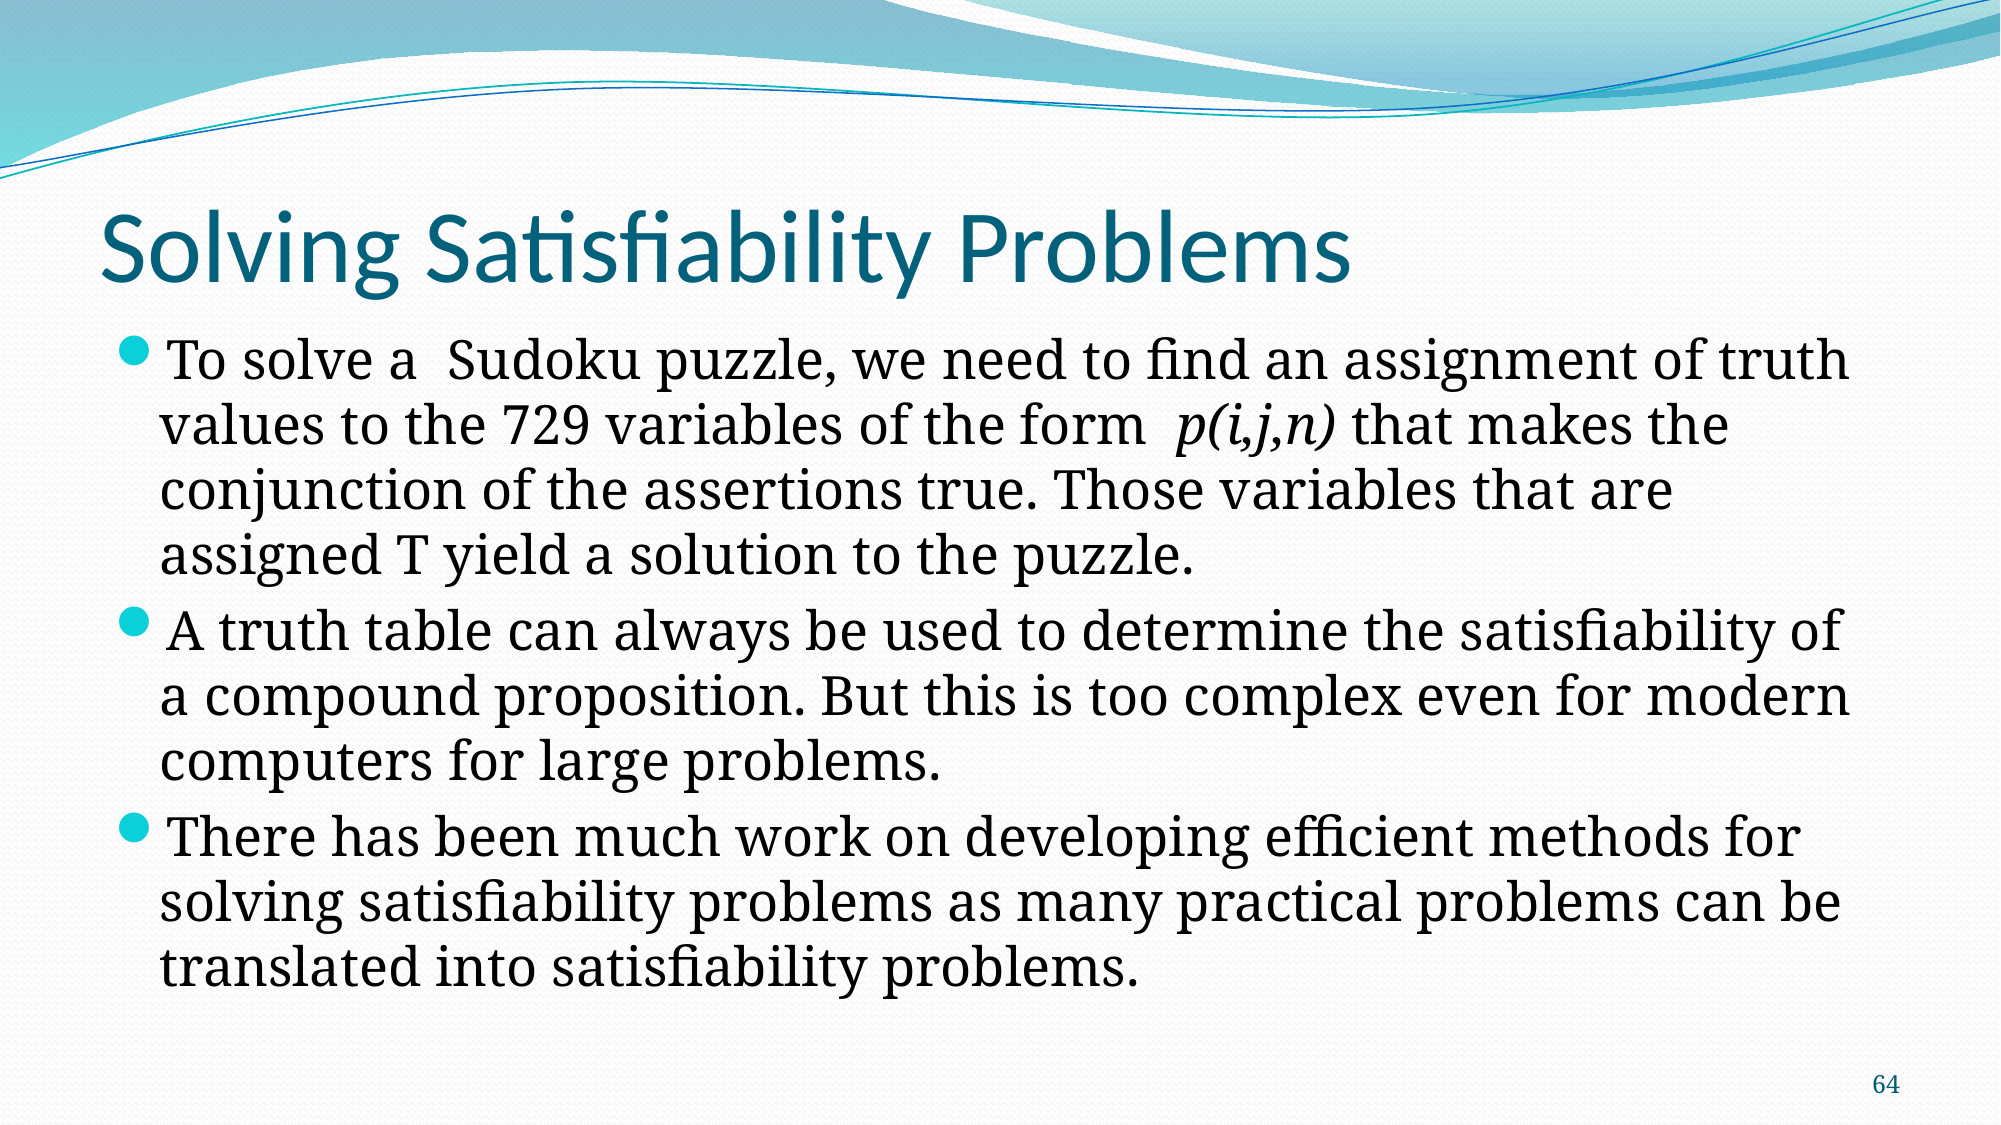

# Solving Satisfiability Problems
To solve a  Sudoku puzzle, we need to find an assignment of truth values to the 729 variables of the form  p(i,j,n) that makes the conjunction of the assertions true. Those variables that are assigned T yield a solution to the puzzle.
A truth table can always be used to determine the satisfiability of a compound proposition. But this is too complex even for modern computers for large problems.
There has been much work on developing efficient methods for solving satisfiability problems as many practical problems can be translated into satisfiability problems.
64